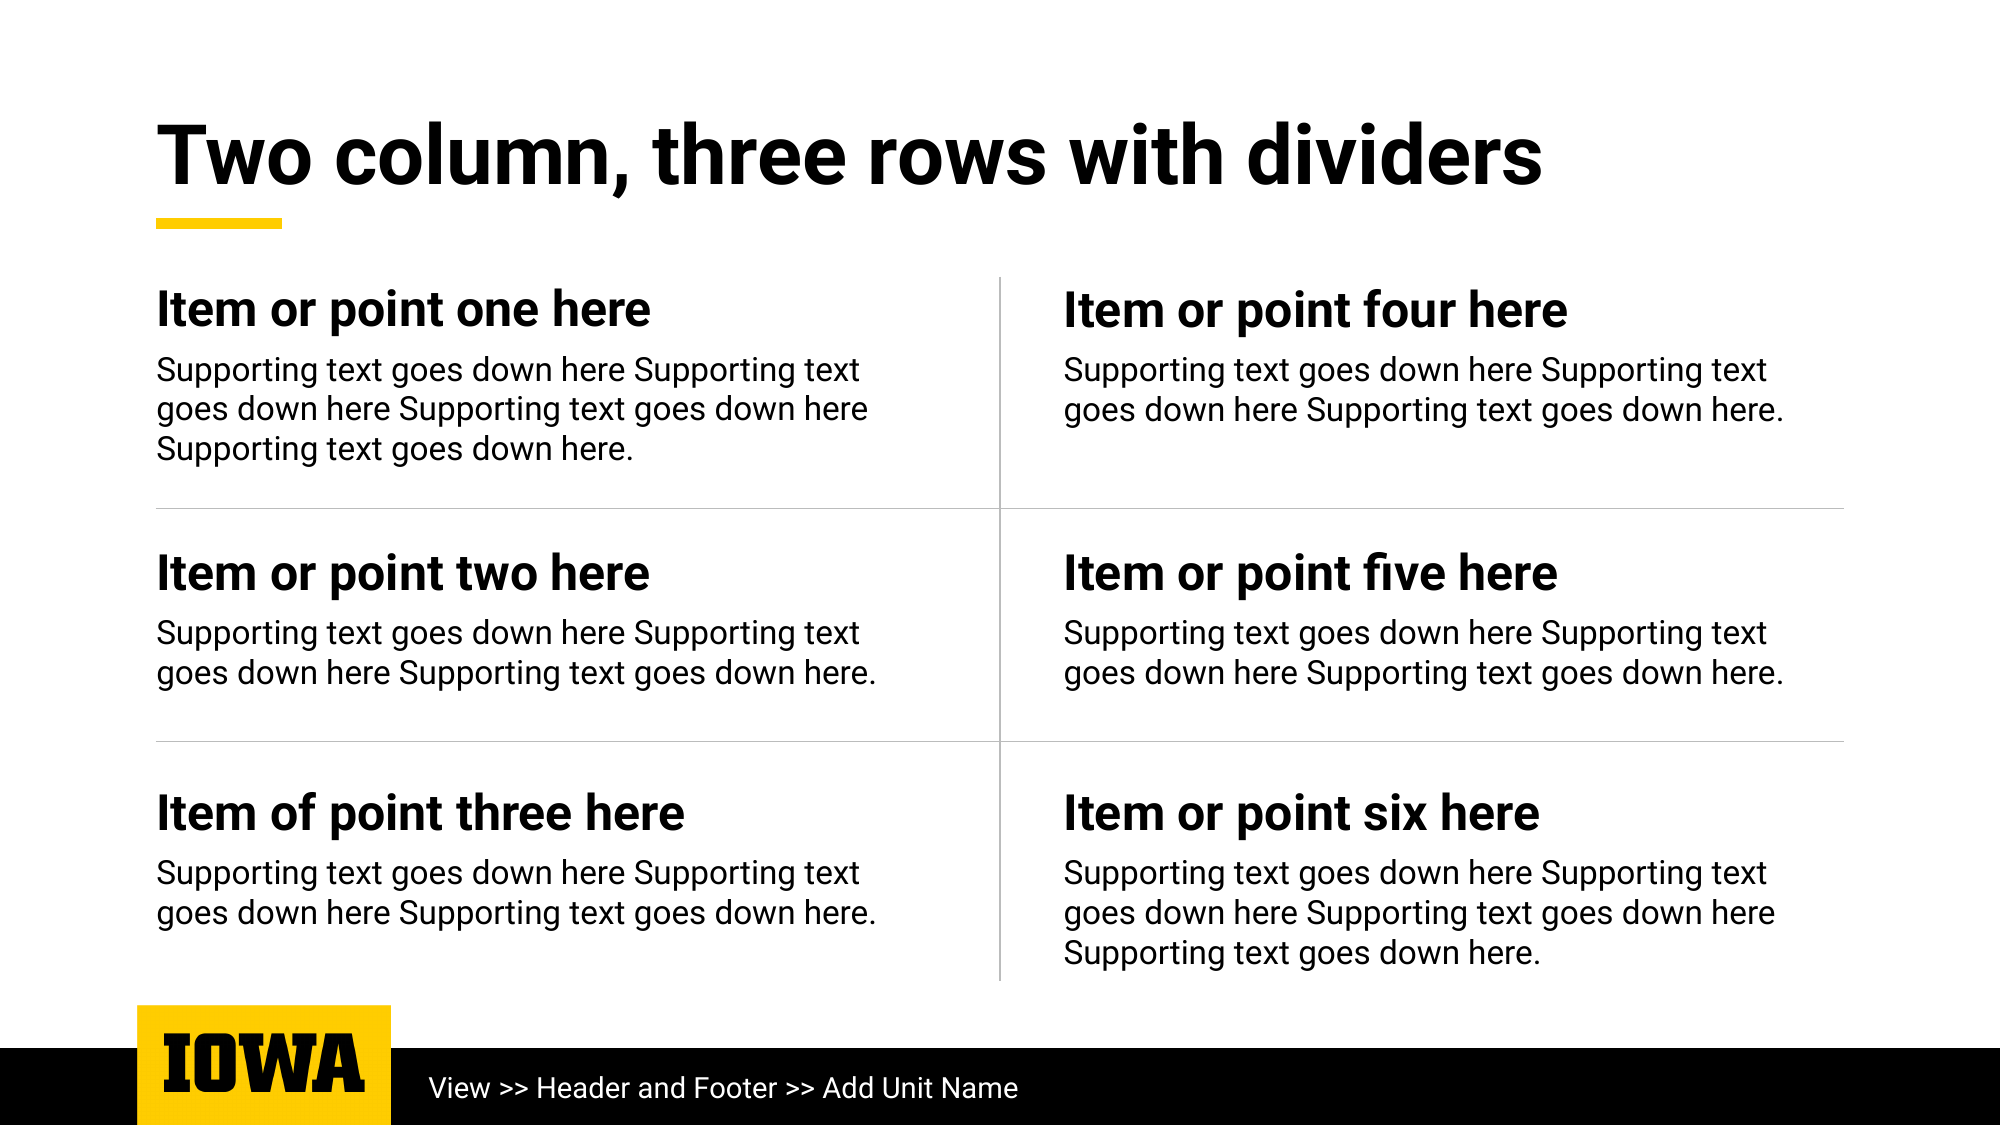

# Two column, three rows with dividers
Item or point one here
Item or point four here
Supporting text goes down here Supporting text goes down here Supporting text goes down here Supporting text goes down here.

Supporting text goes down here Supporting text goes down here Supporting text goes down here.
Item or point two here
Item or point five here
Supporting text goes down here Supporting text goes down here Supporting text goes down here.
Supporting text goes down here Supporting text goes down here Supporting text goes down here.
Item of point three here
Item or point six here
Supporting text goes down here Supporting text goes down here Supporting text goes down here.
Supporting text goes down here Supporting text goes down here Supporting text goes down here Supporting text goes down here.
View >> Header and Footer >> Add Unit Name